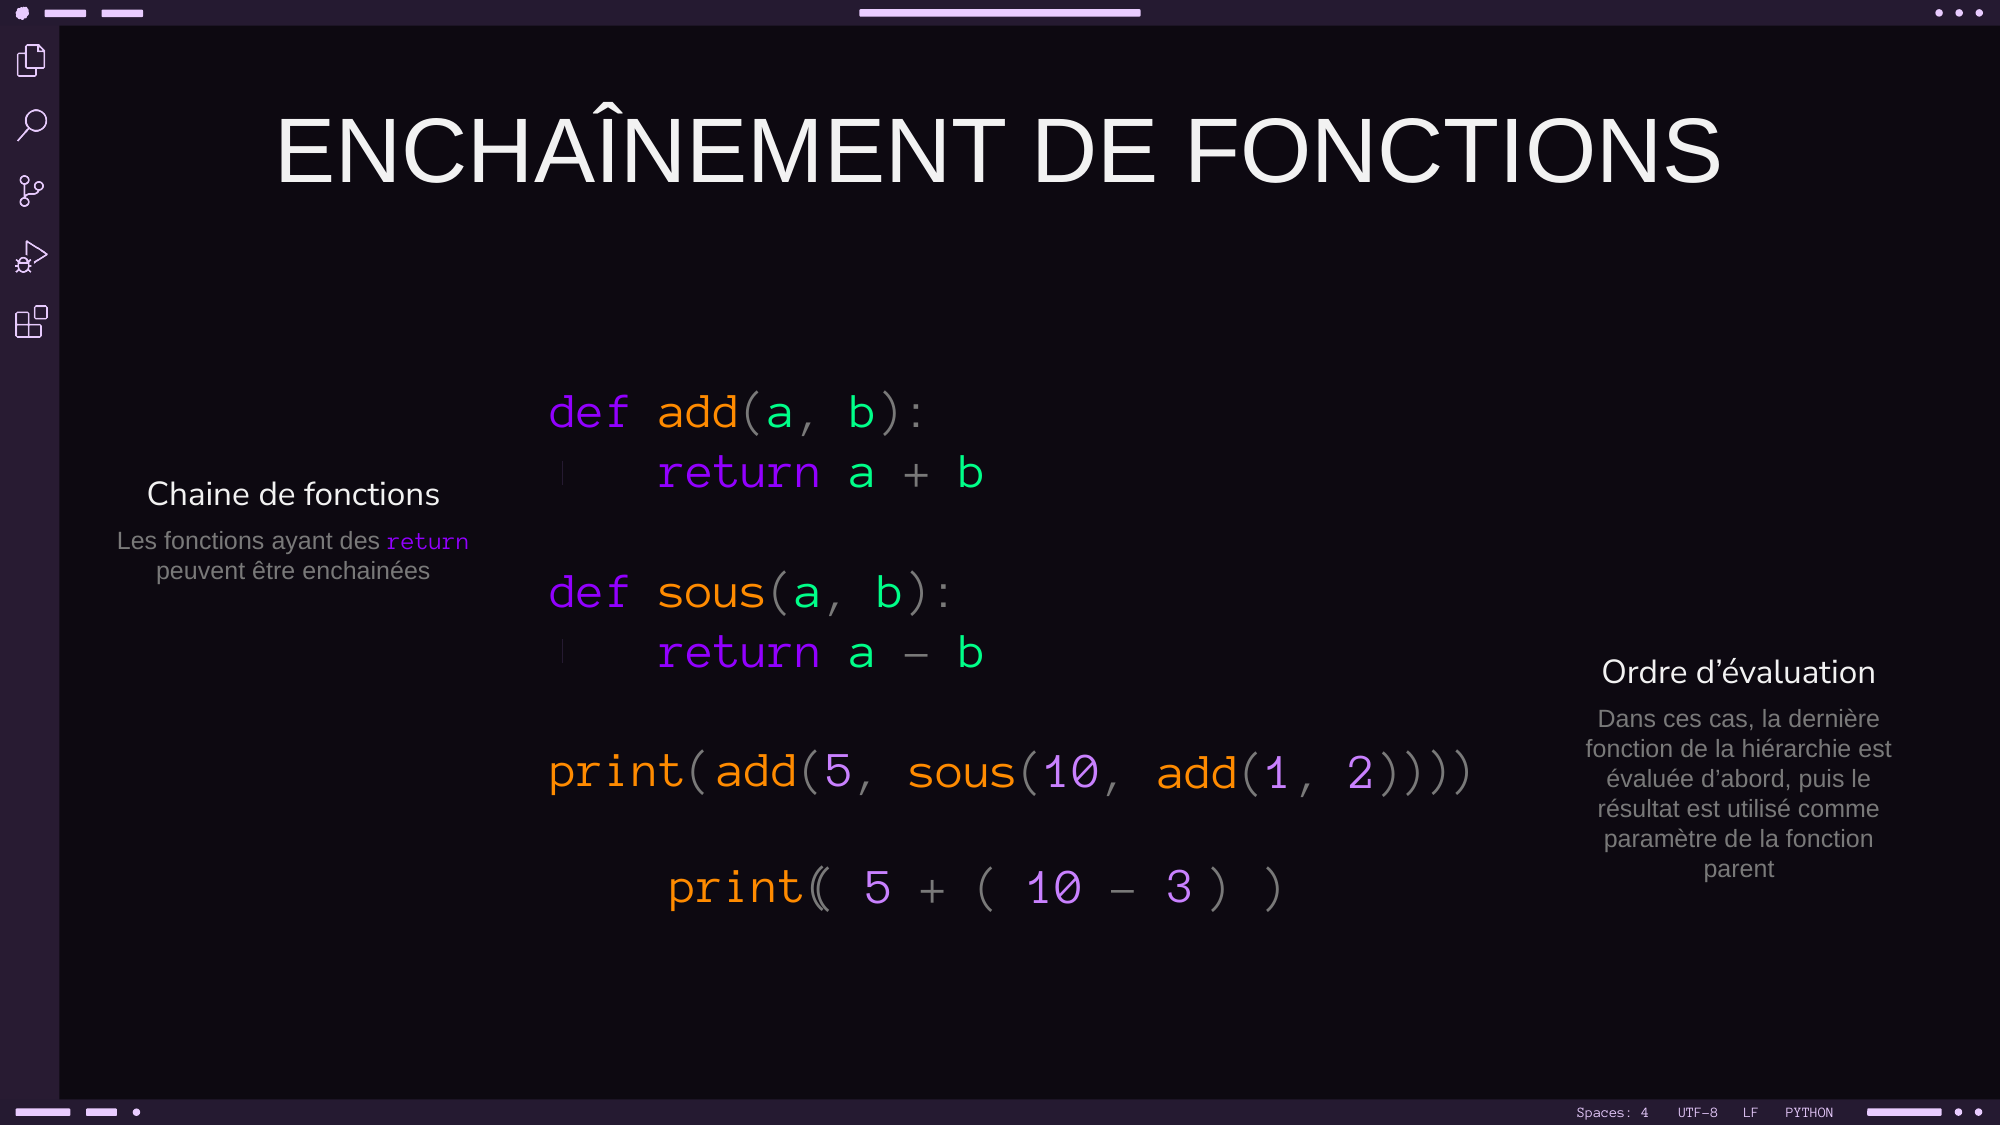

ENCHAÎNEMENT DE FONCTIONS
def add(a, b):
    return a + b

def sous(a, b):
    return a – b
Chaine de fonctions
Les fonctions ayant des return peuvent être enchainées
Ordre d’évaluation
Dans ces cas, la dernière fonction de la hiérarchie est évaluée d’abord, puis le résultat est utilisé comme paramètre de la fonction parent
add(5,                    )
print(                           )
sous(10,          )
add(1, 2)
3
print(
( 5 +            )
( 10 –   )